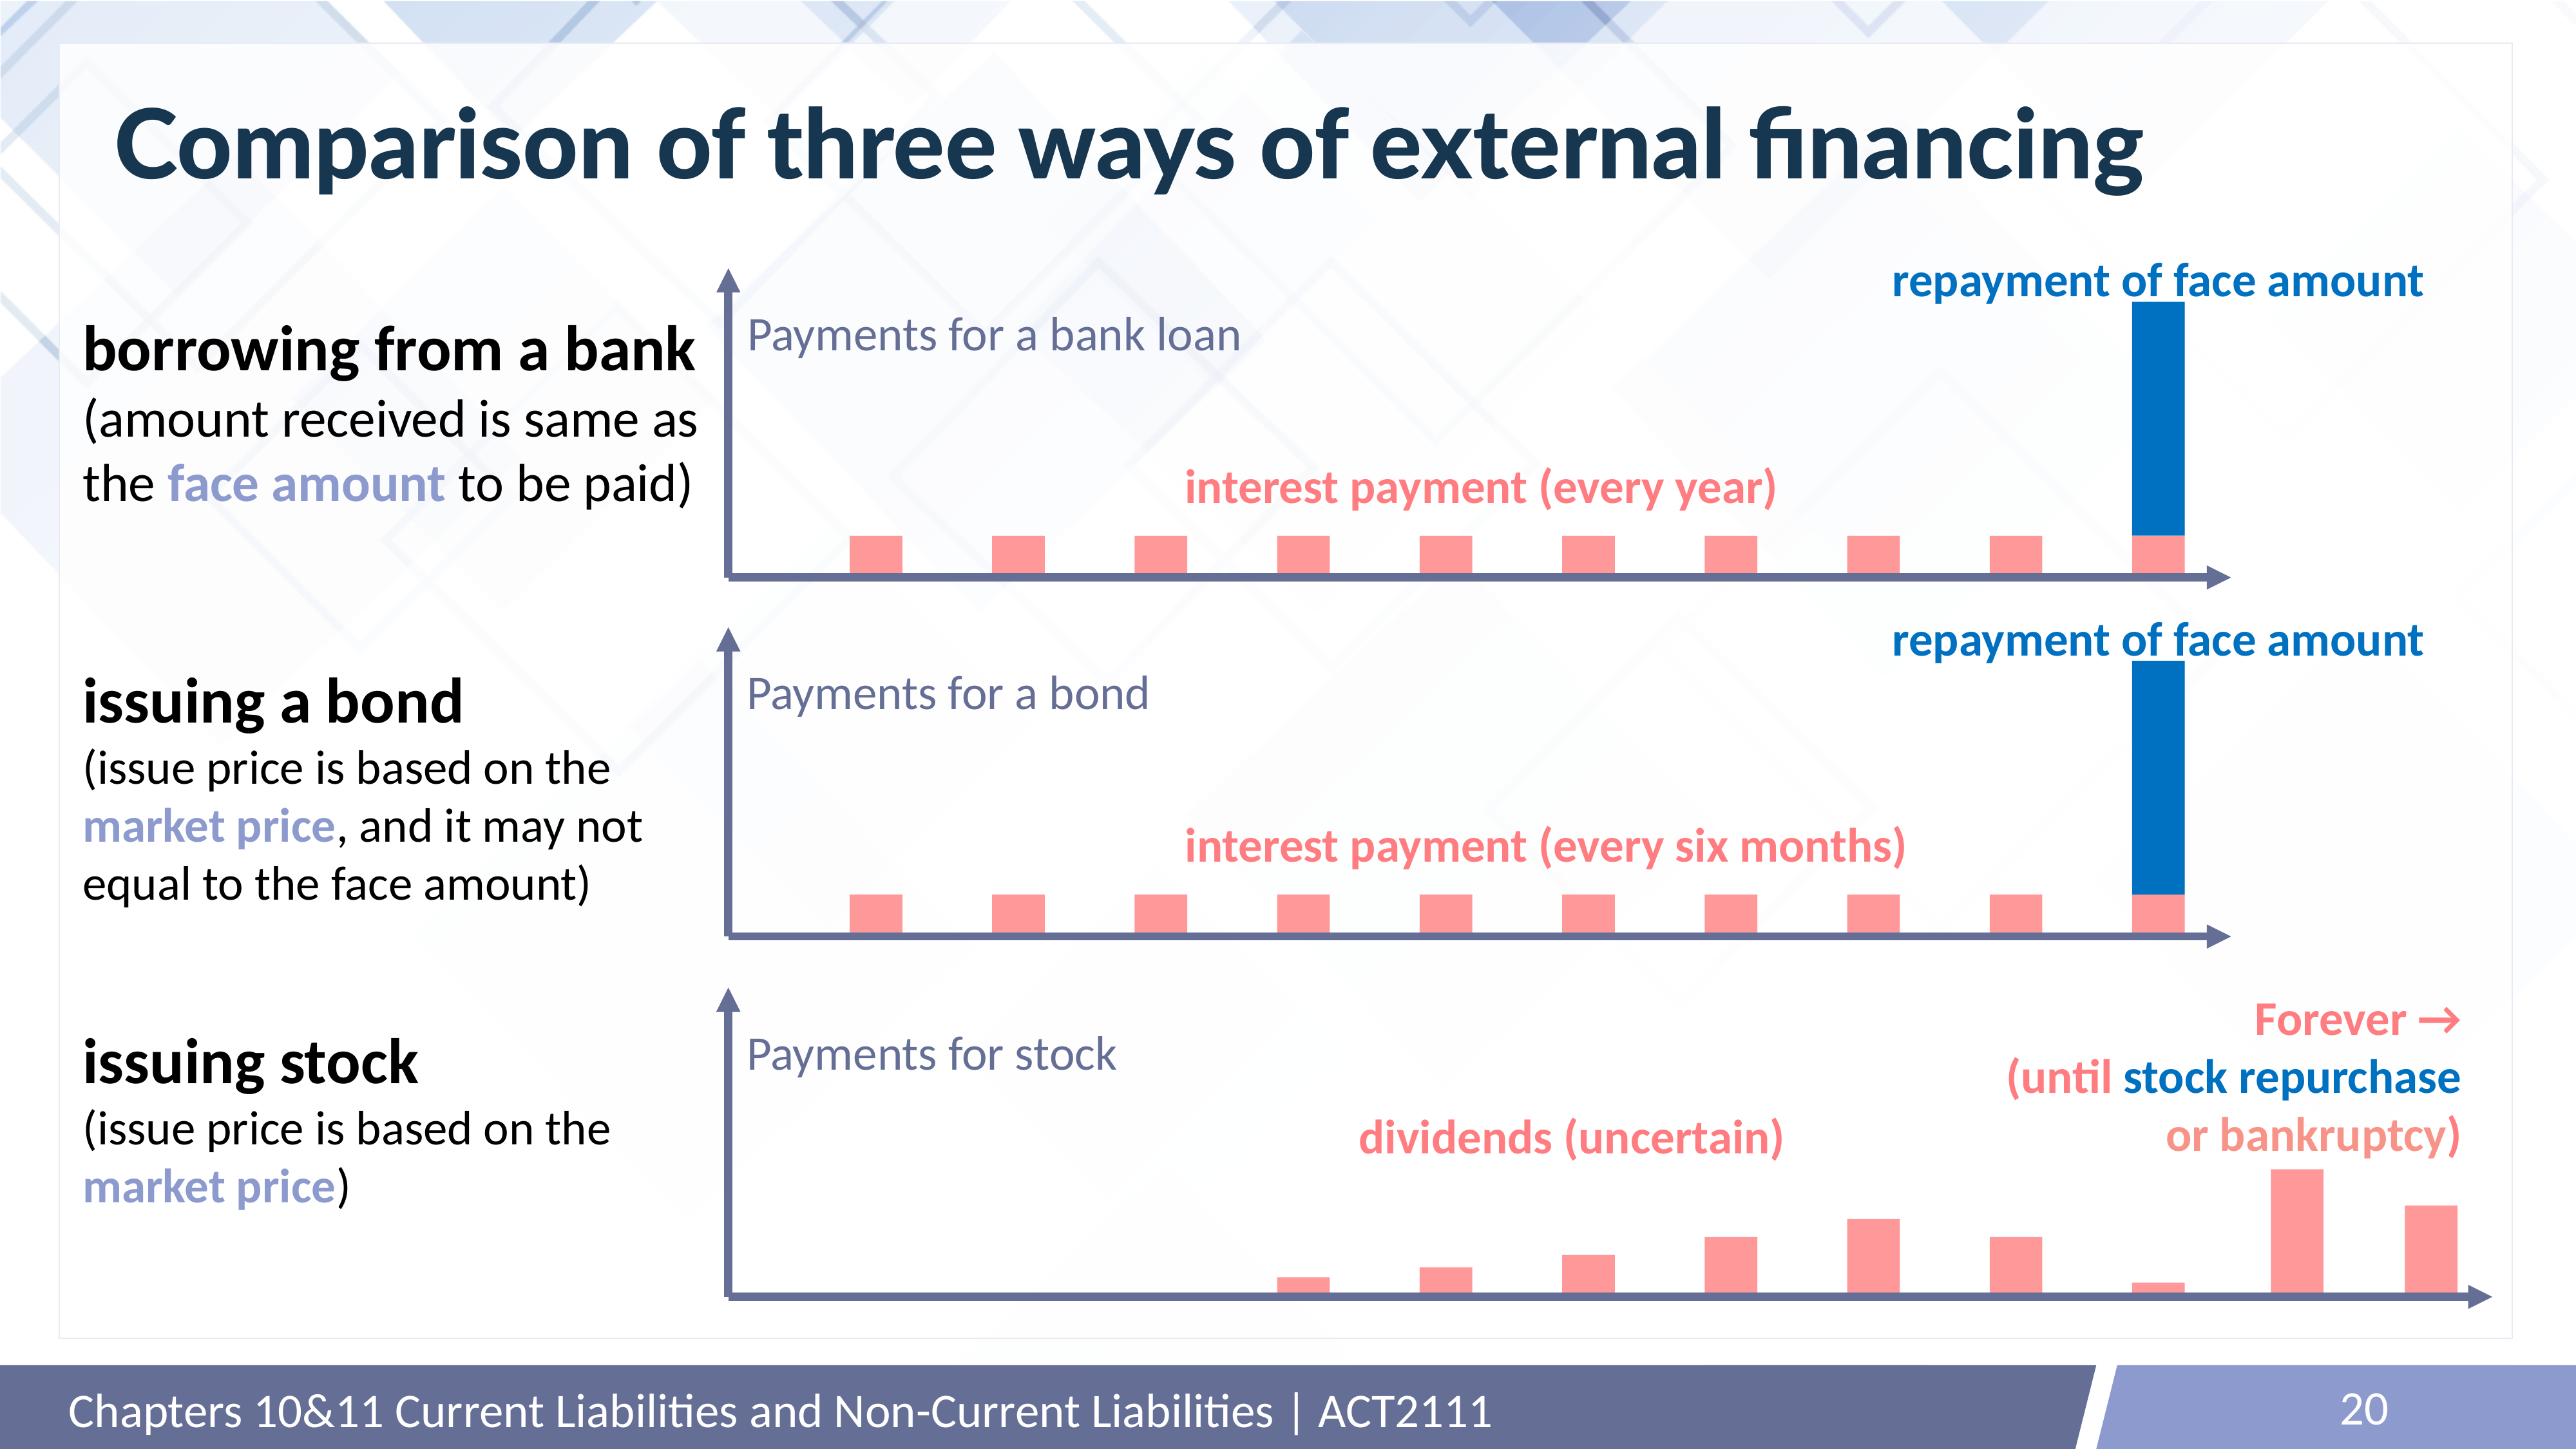

# Comparison of three ways of external financing
repayment of face amount
Payments for a bank loan

interest payment (every year)

borrowing from a bank
(amount received is same as the face amount to be paid)

repayment of face amount
Payments for a bond

interest payment (every six months)

issuing a bond
(issue price is based on the market price, and it may not equal to the face amount)
Forever →
(until stock repurchase or bankruptcy)
Payments for stock
dividends (uncertain)

issuing stock
(issue price is based on the market price)
20
Chapters 10&11 Current Liabilities and Non-Current Liabilities | ACT2111